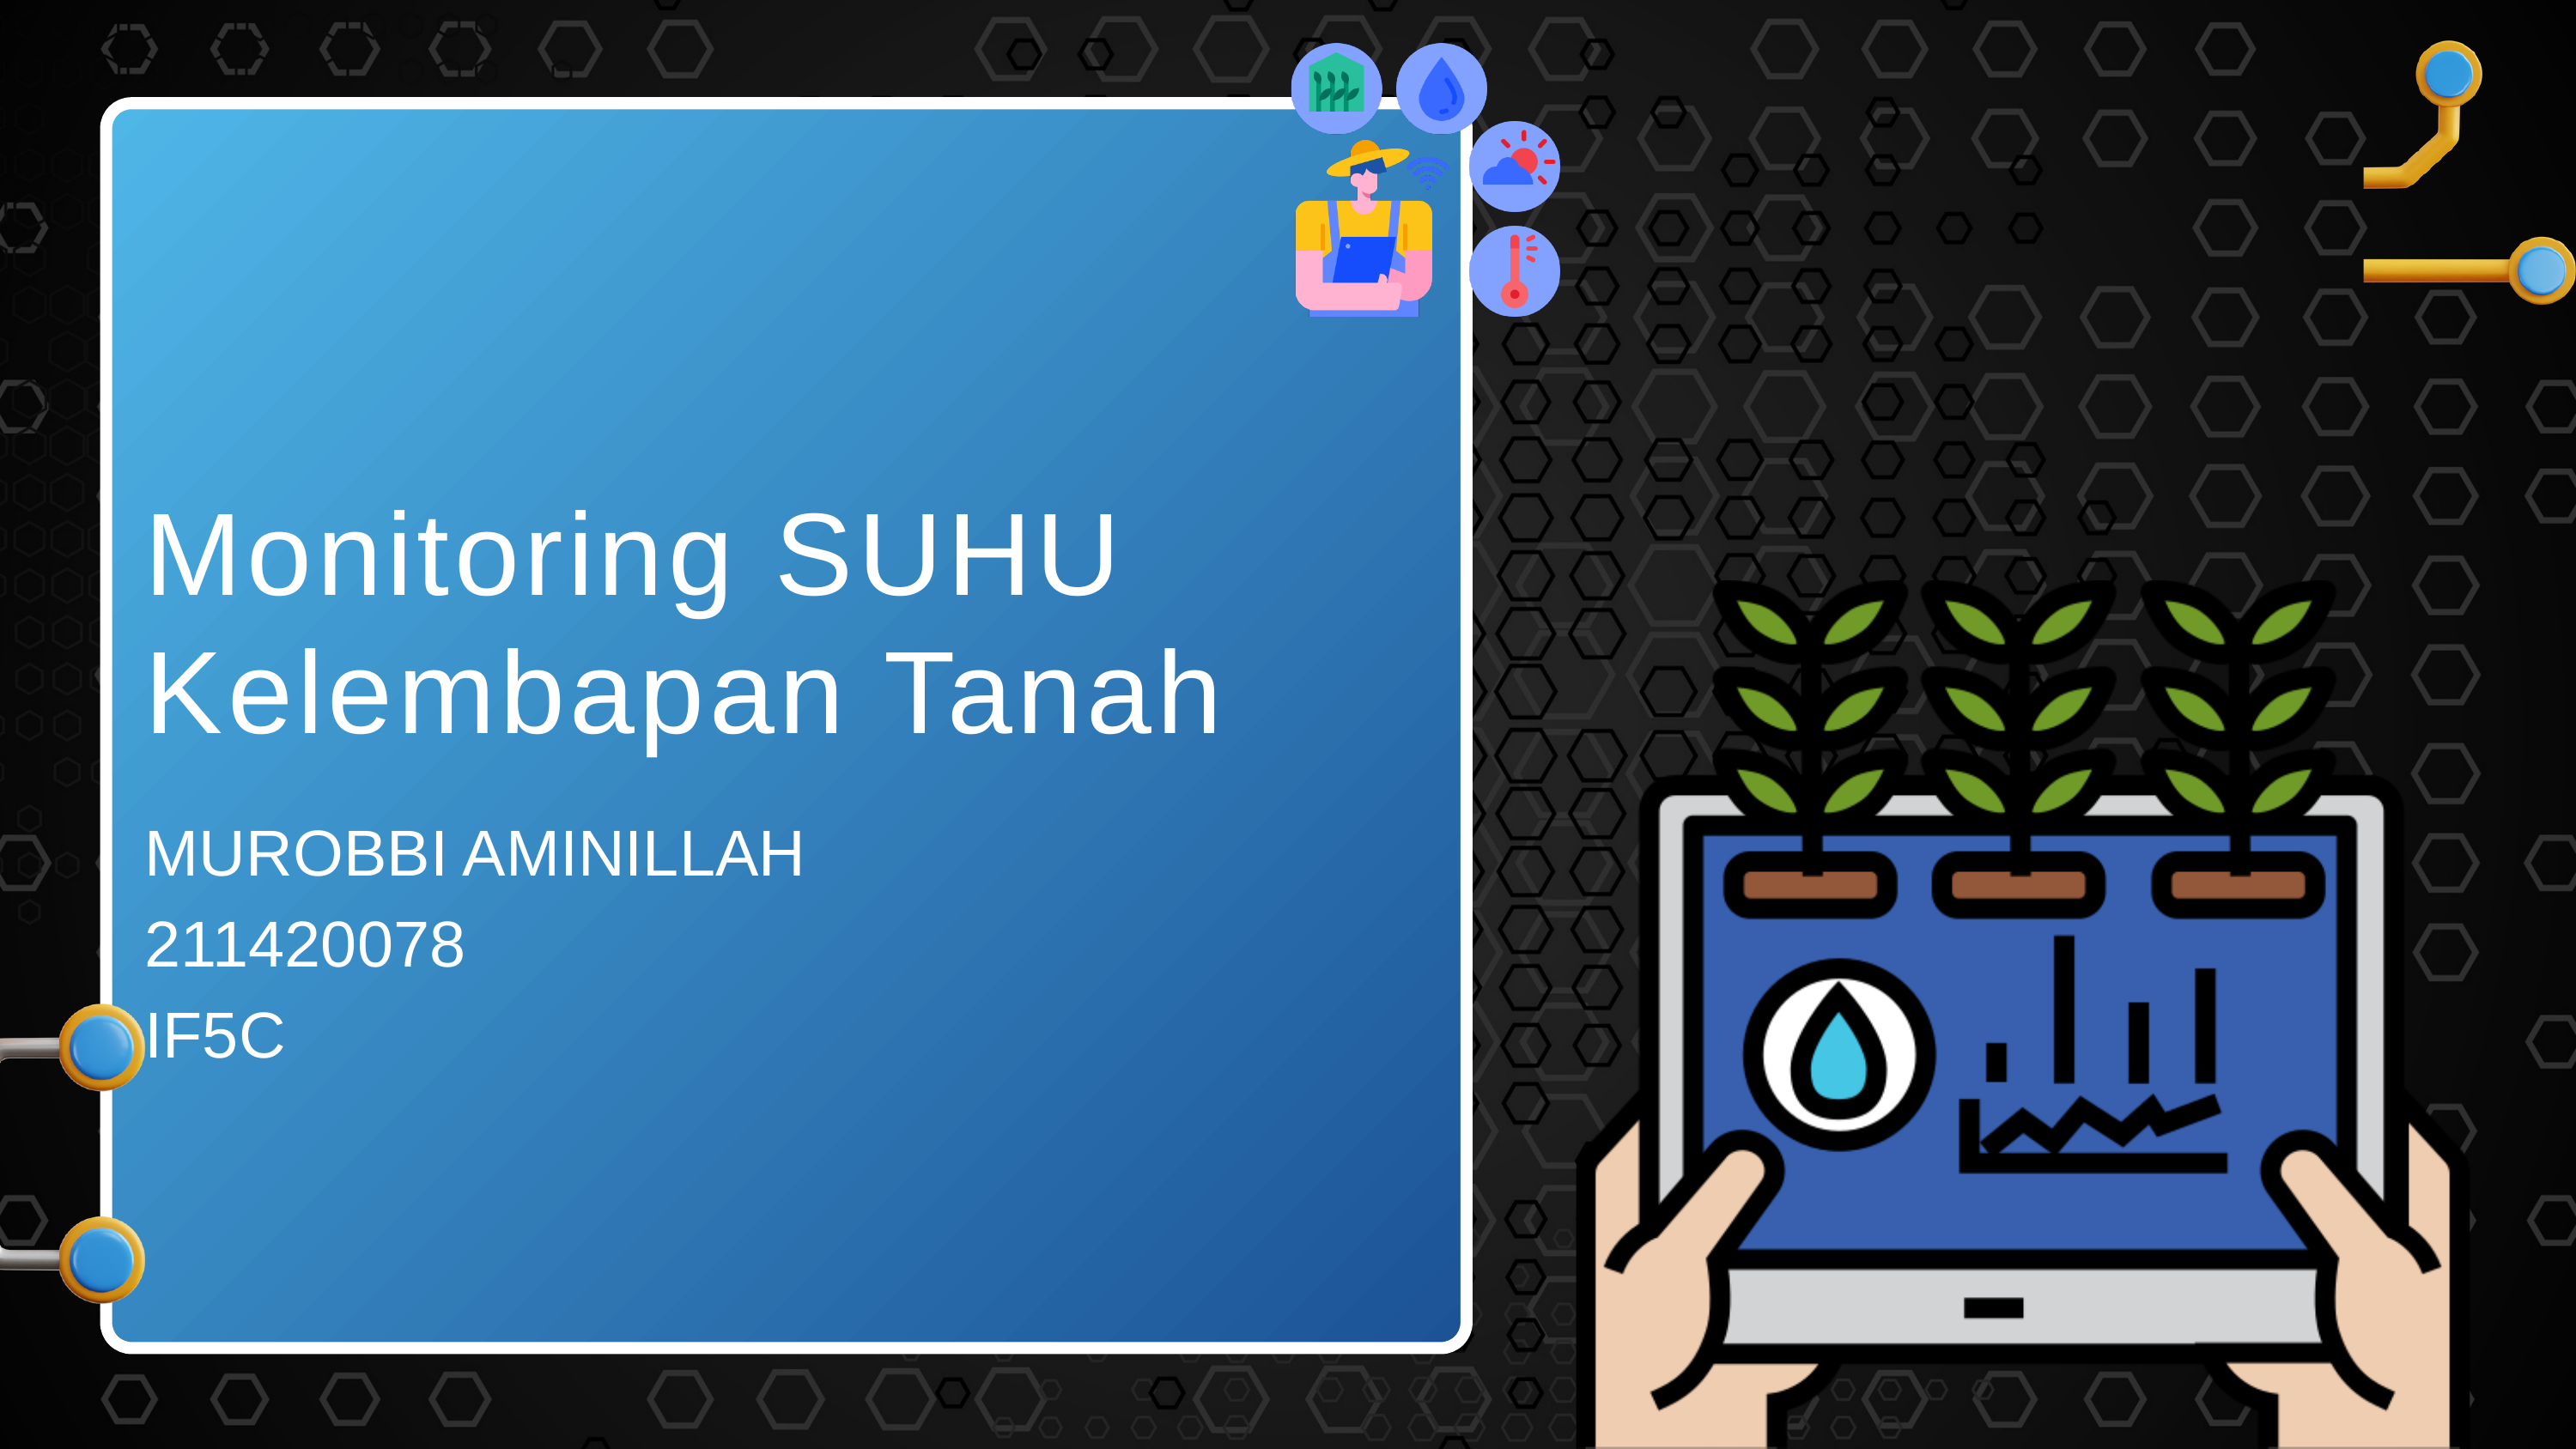

Monitoring SUHU Kelembapan Tanah

MUROBBI AMINILLAH
211420078
IF5C